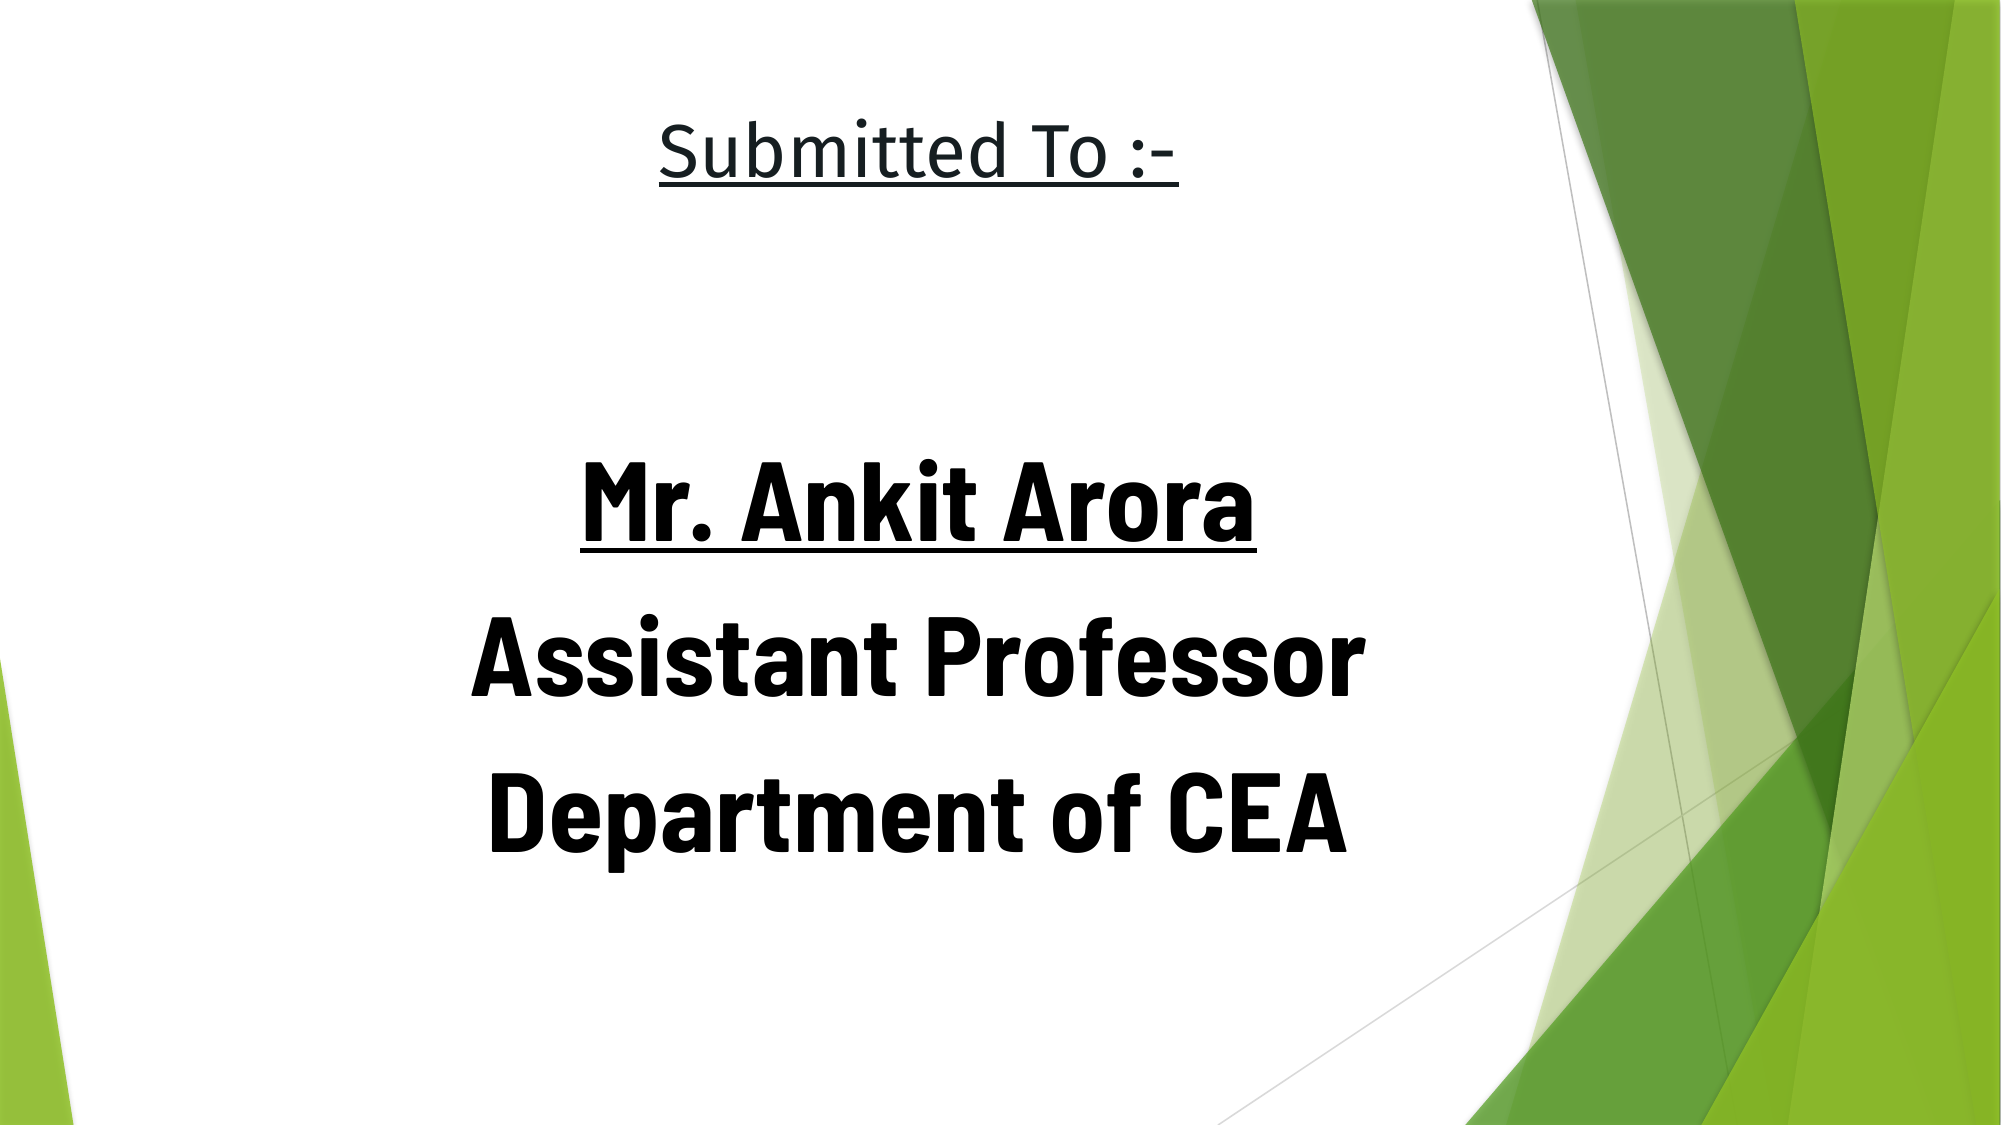

# Submitted To :-

Mr. Ankit Arora
Assistant Professor
Department of CEA